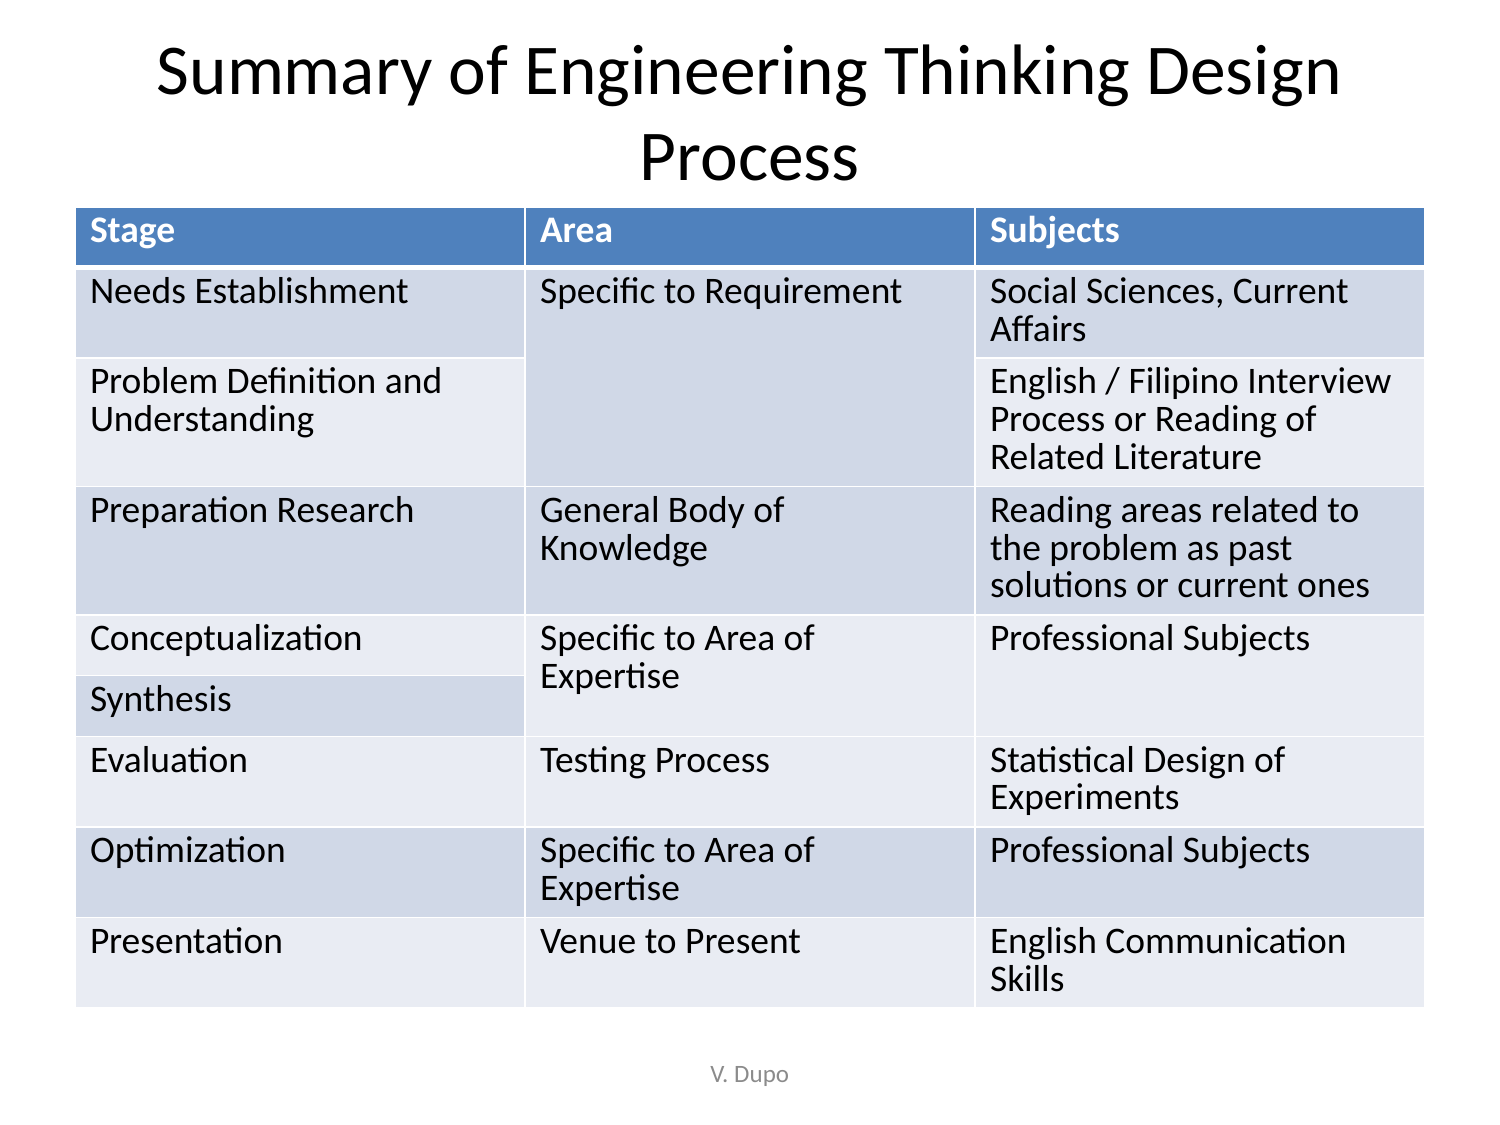

# Summary of Engineering Thinking Design Process
| Stage | Area | Subjects |
| --- | --- | --- |
| Needs Establishment | Specific to Requirement | Social Sciences, Current Affairs |
| Problem Definition and Understanding |  | English / Filipino Interview Process or Reading of Related Literature |
| Preparation Research | General Body of Knowledge | Reading areas related to the problem as past solutions or current ones |
| Conceptualization | Specific to Area of Expertise | Professional Subjects |
| Synthesis |  |  |
| Evaluation | Testing Process | Statistical Design of Experiments |
| Optimization | Specific to Area of Expertise | Professional Subjects |
| Presentation | Venue to Present | English Communication Skills |
V. Dupo